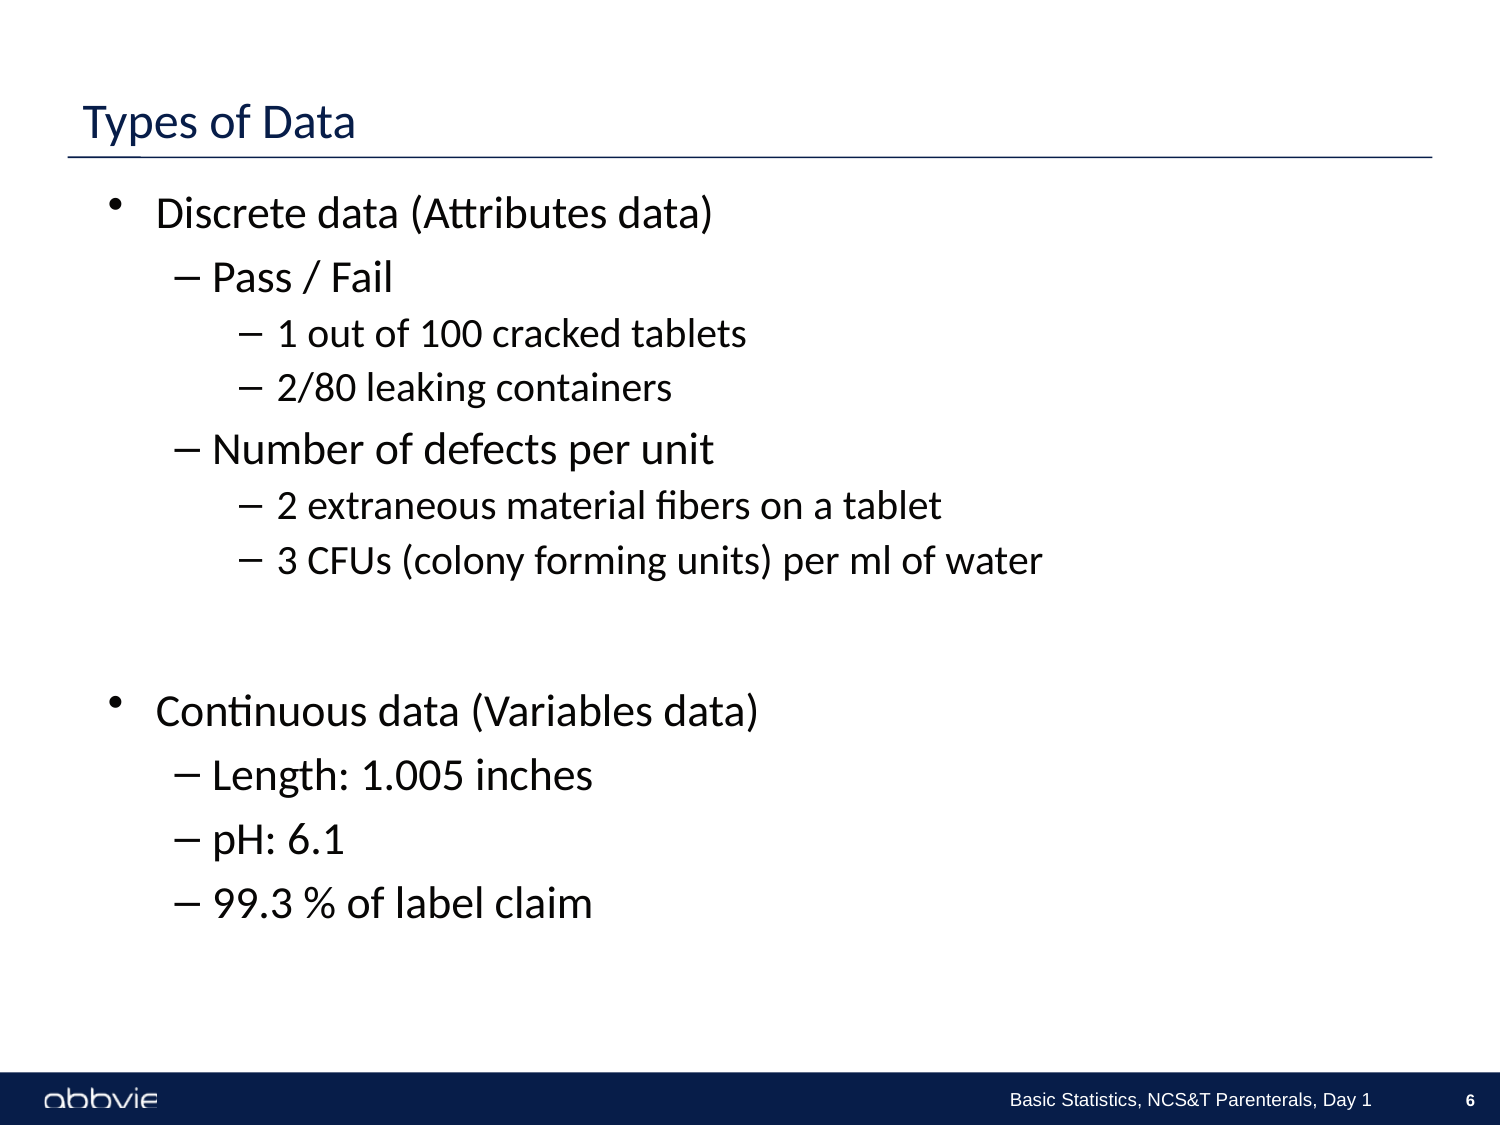

# Types of Data
Discrete data (Attributes data)
Pass / Fail
1 out of 100 cracked tablets
2/80 leaking containers
Number of defects per unit
2 extraneous material fibers on a tablet
3 CFUs (colony forming units) per ml of water

Continuous data (Variables data)
Length: 1.005 inches
pH: 6.1
99.3 % of label claim

Basic Statistics, NCS&T Parenterals, Day 1
6